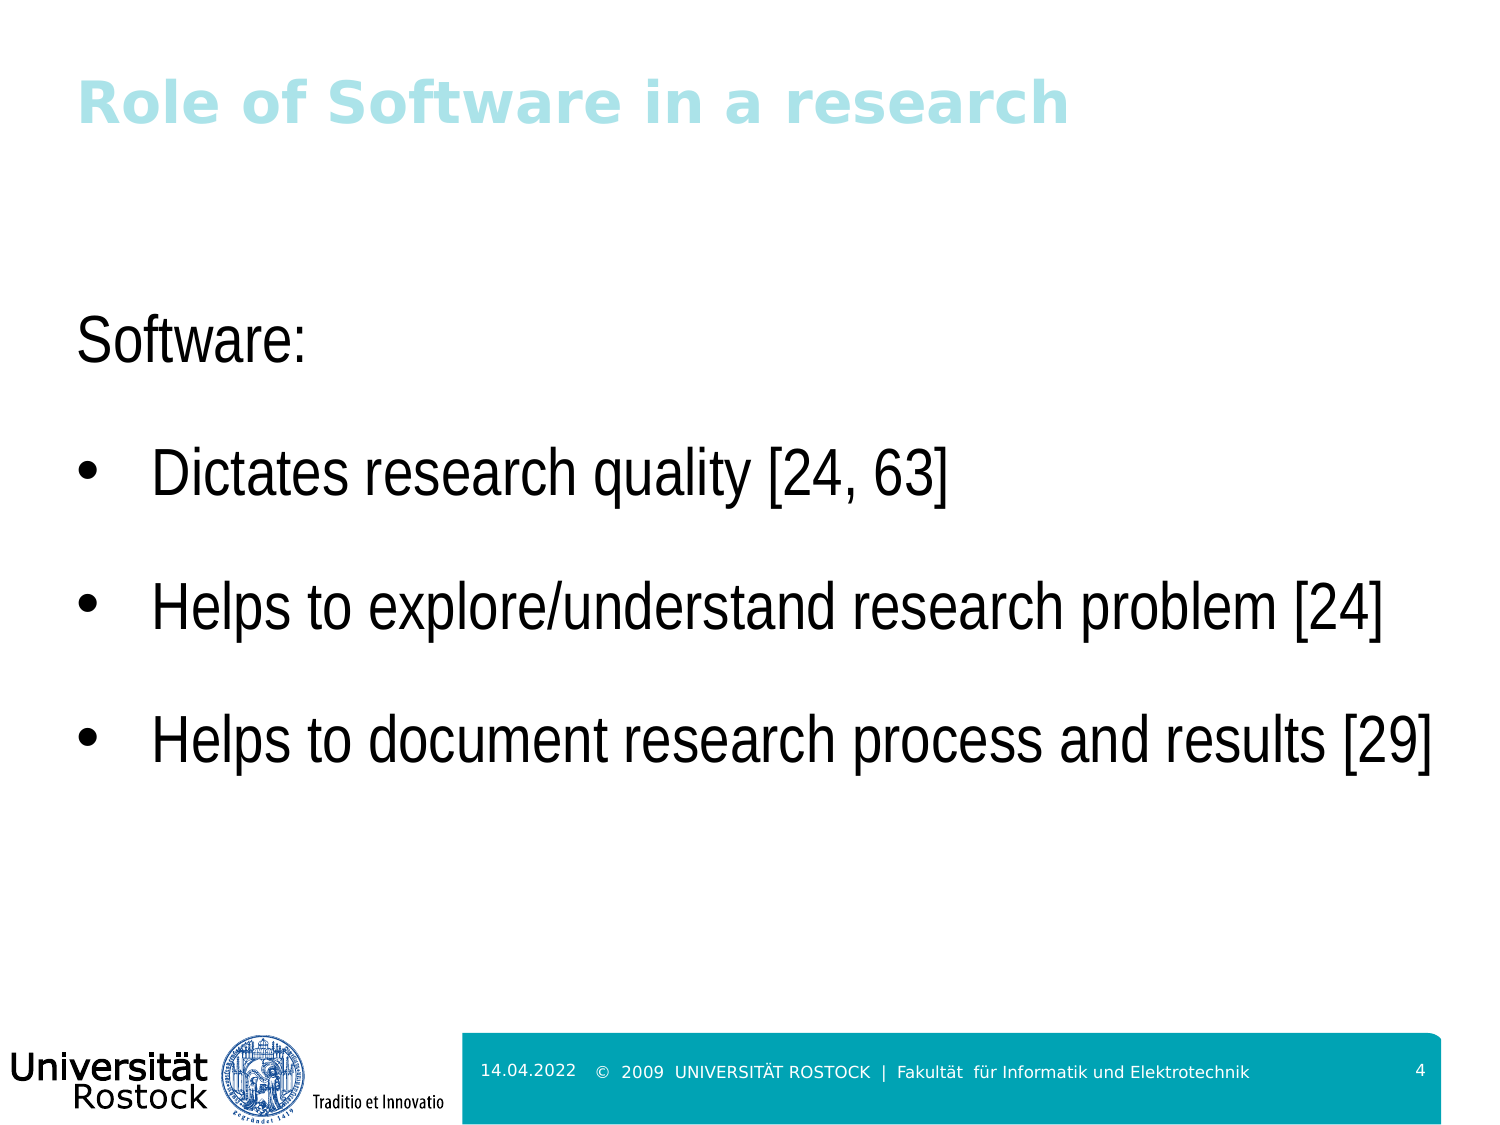

# Role of Software in a research
Software:
Dictates research quality [24, 63]
Helps to explore/understand research problem [24]
Helps to document research process and results [29]

14.04.2022
4
©  2009  UNIVERSITÄT ROSTOCK  |  Fakultät  für Informatik und Elektrotechnik